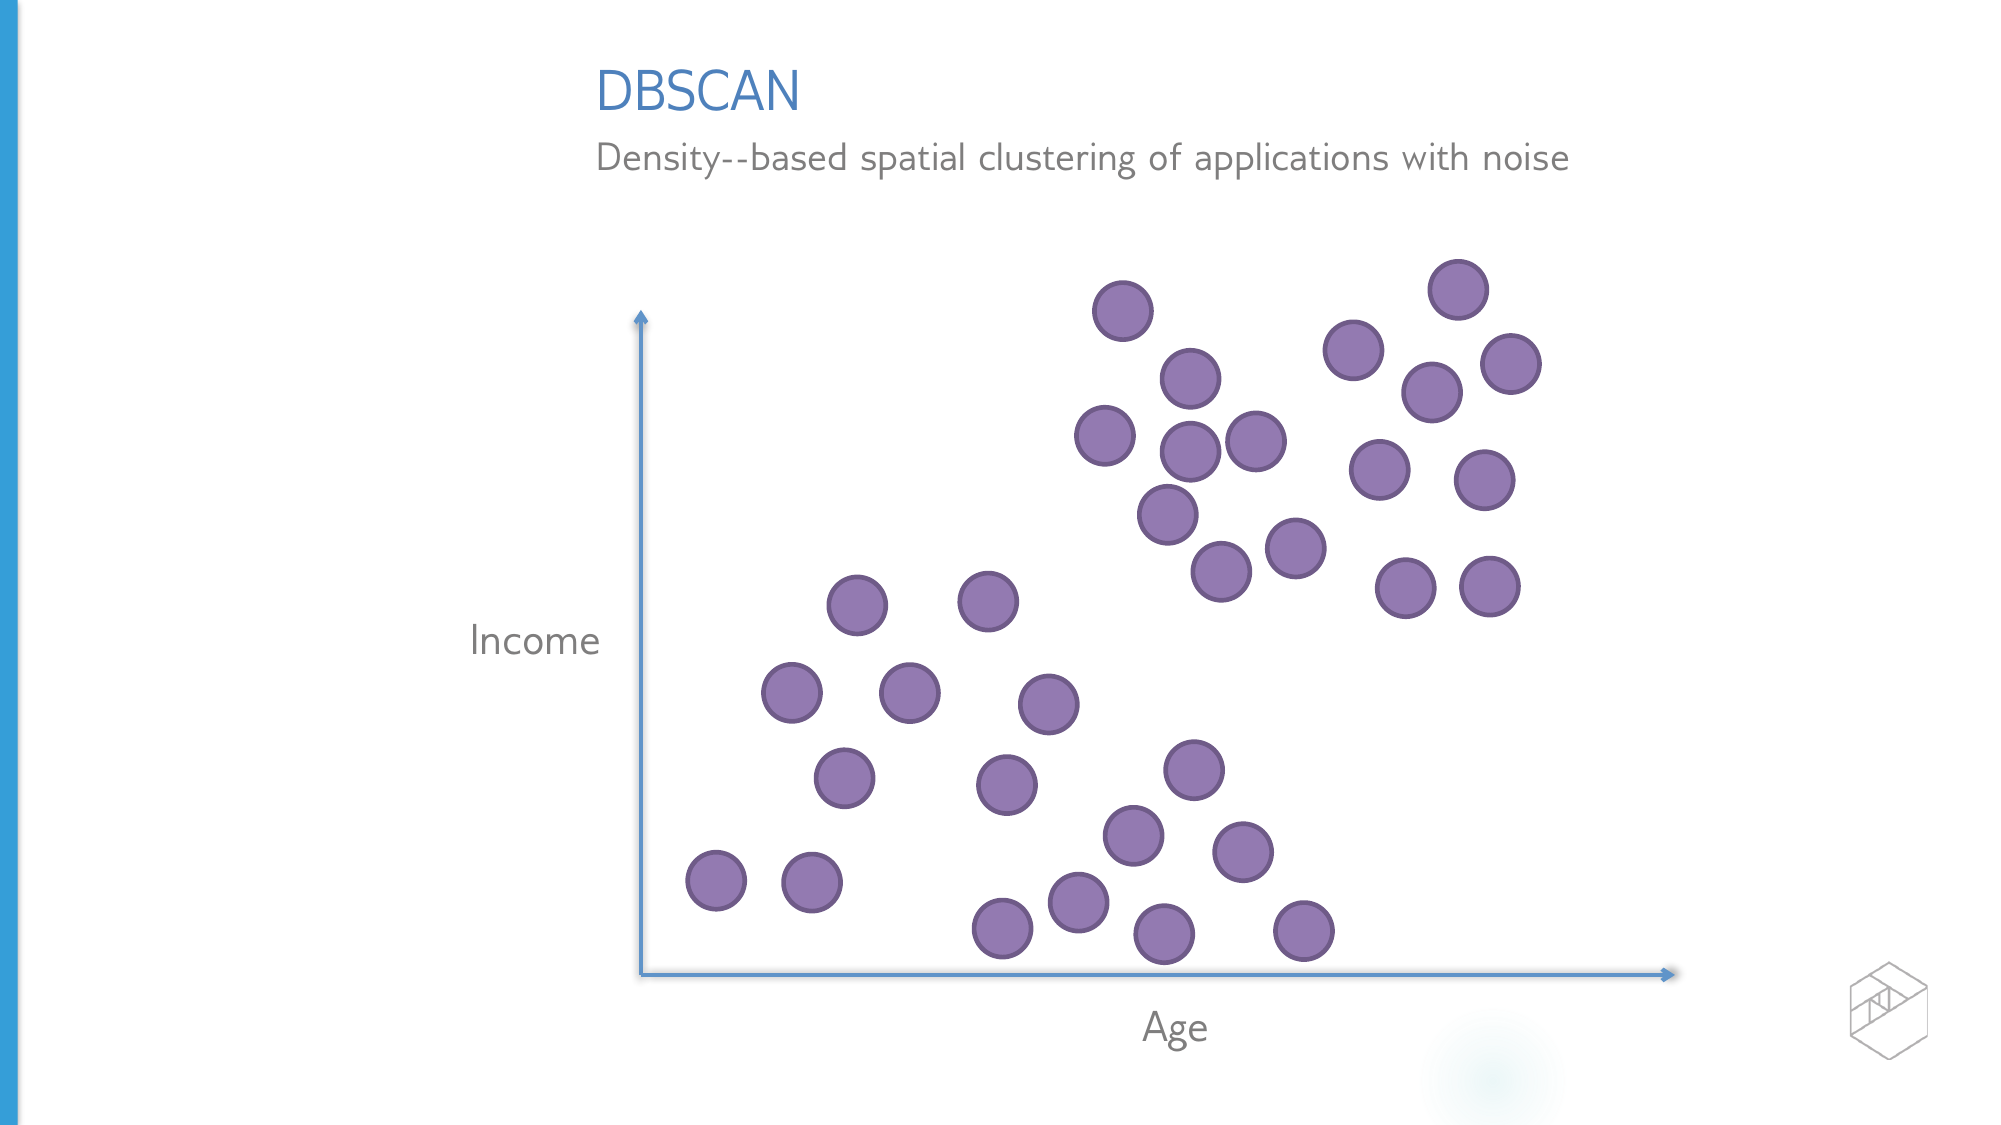

DBSCAN
Density-­‐based spatial clustering of applications with noise

Income

Age